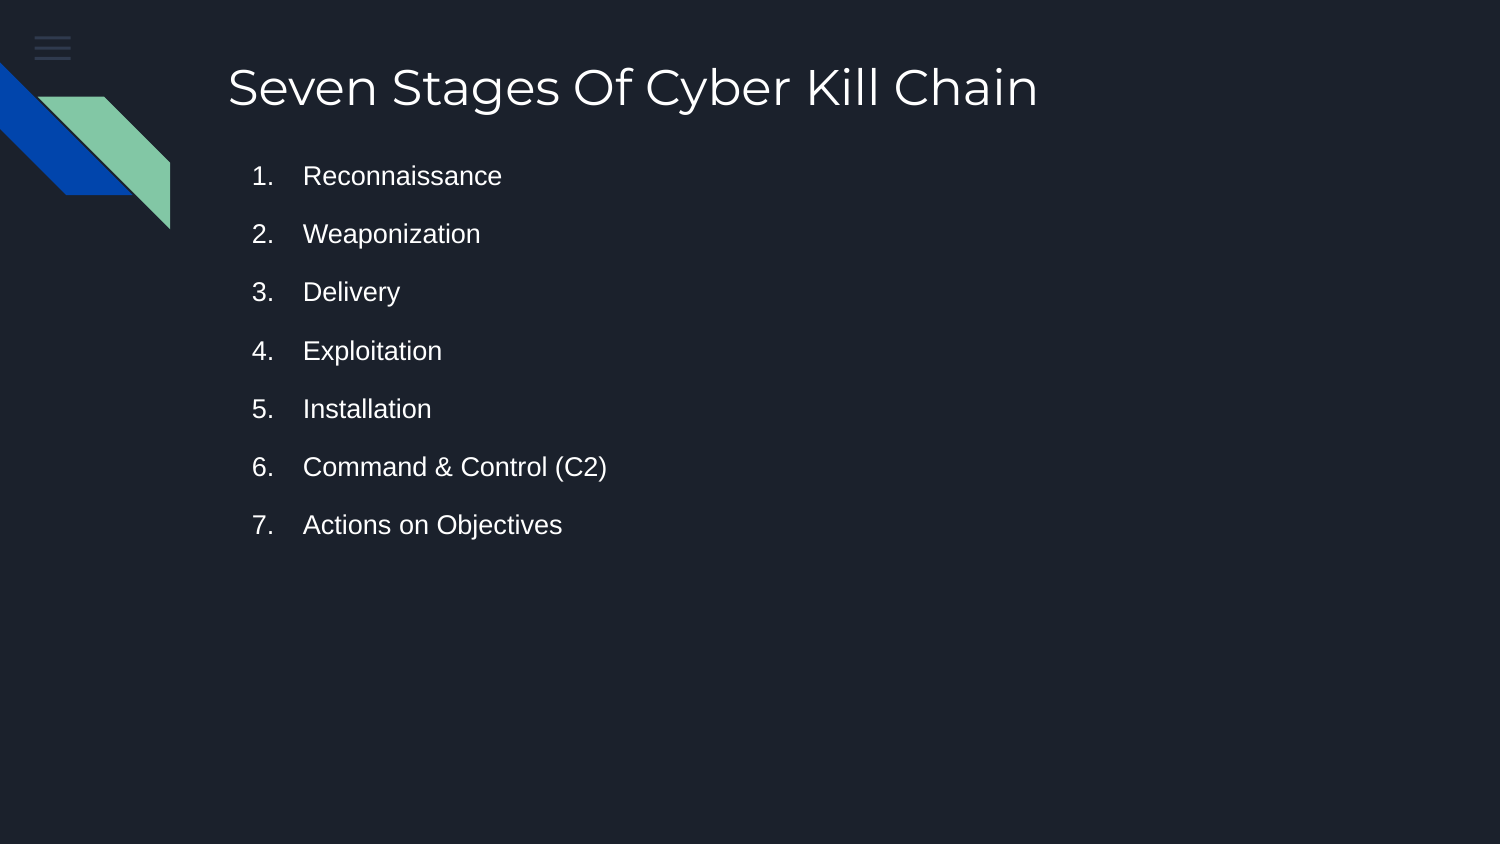

# Seven Stages Of Cyber Kill Chain
Reconnaissance
Weaponization
Delivery
Exploitation
Installation
Command & Control (C2)
Actions on Objectives